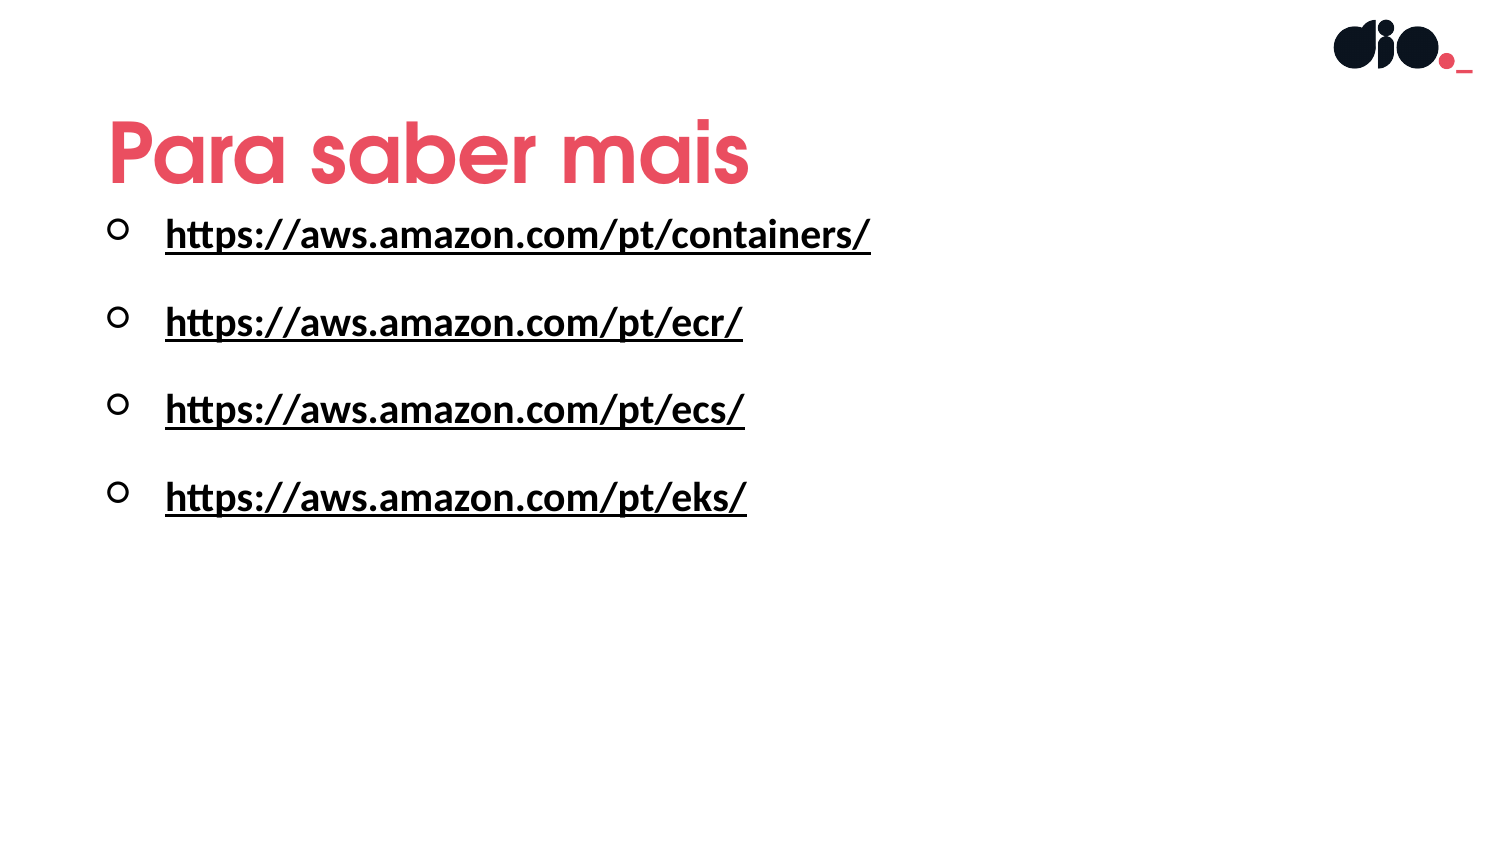

Para saber mais
https://aws.amazon.com/pt/containers/
https://aws.amazon.com/pt/ecr/
https://aws.amazon.com/pt/ecs/
https://aws.amazon.com/pt/eks/